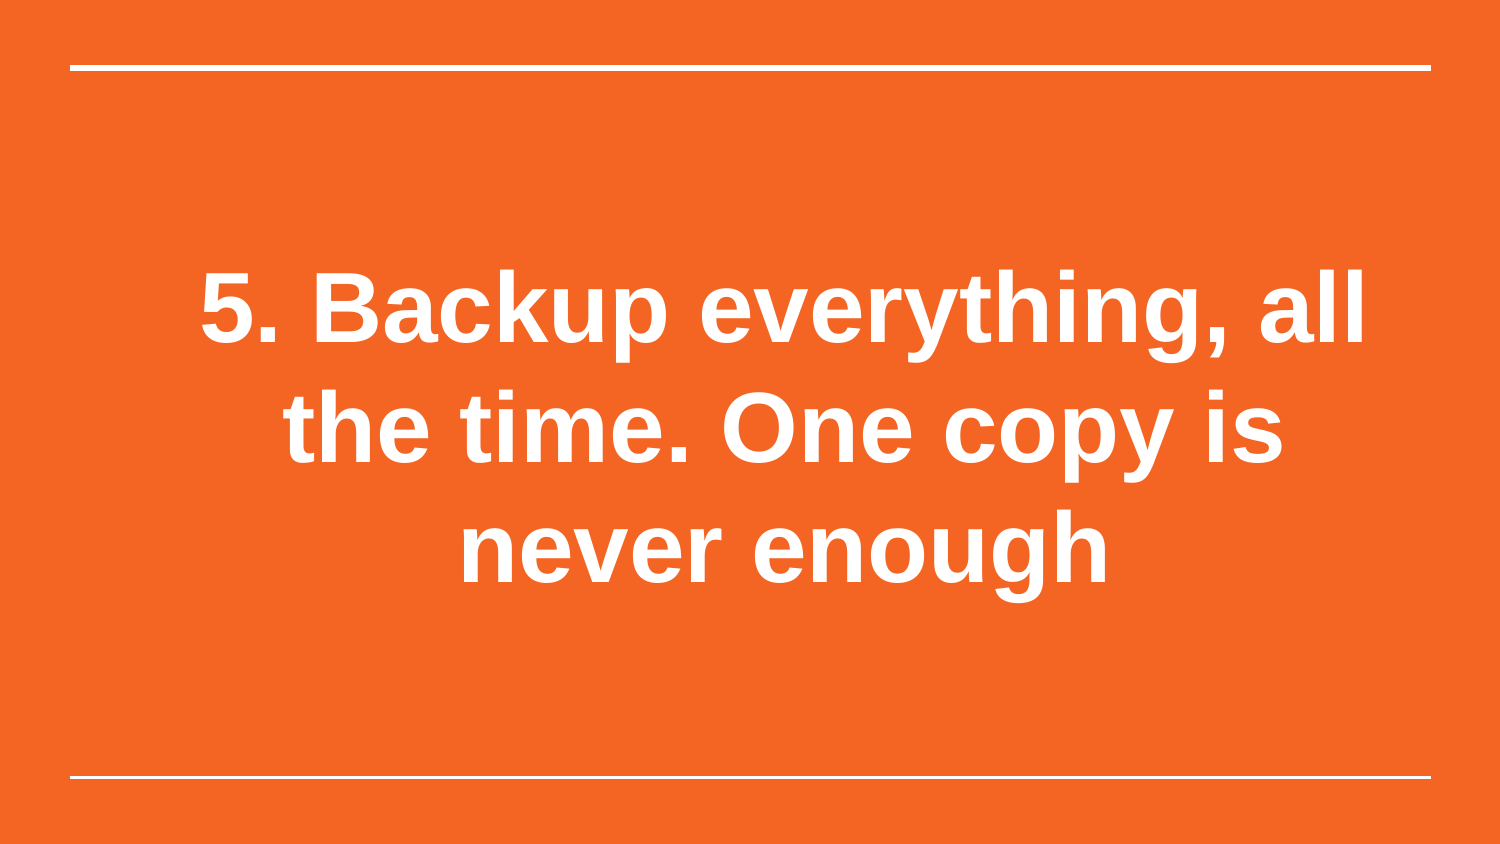

# 5. Backup everything, all the time. One copy is never enough